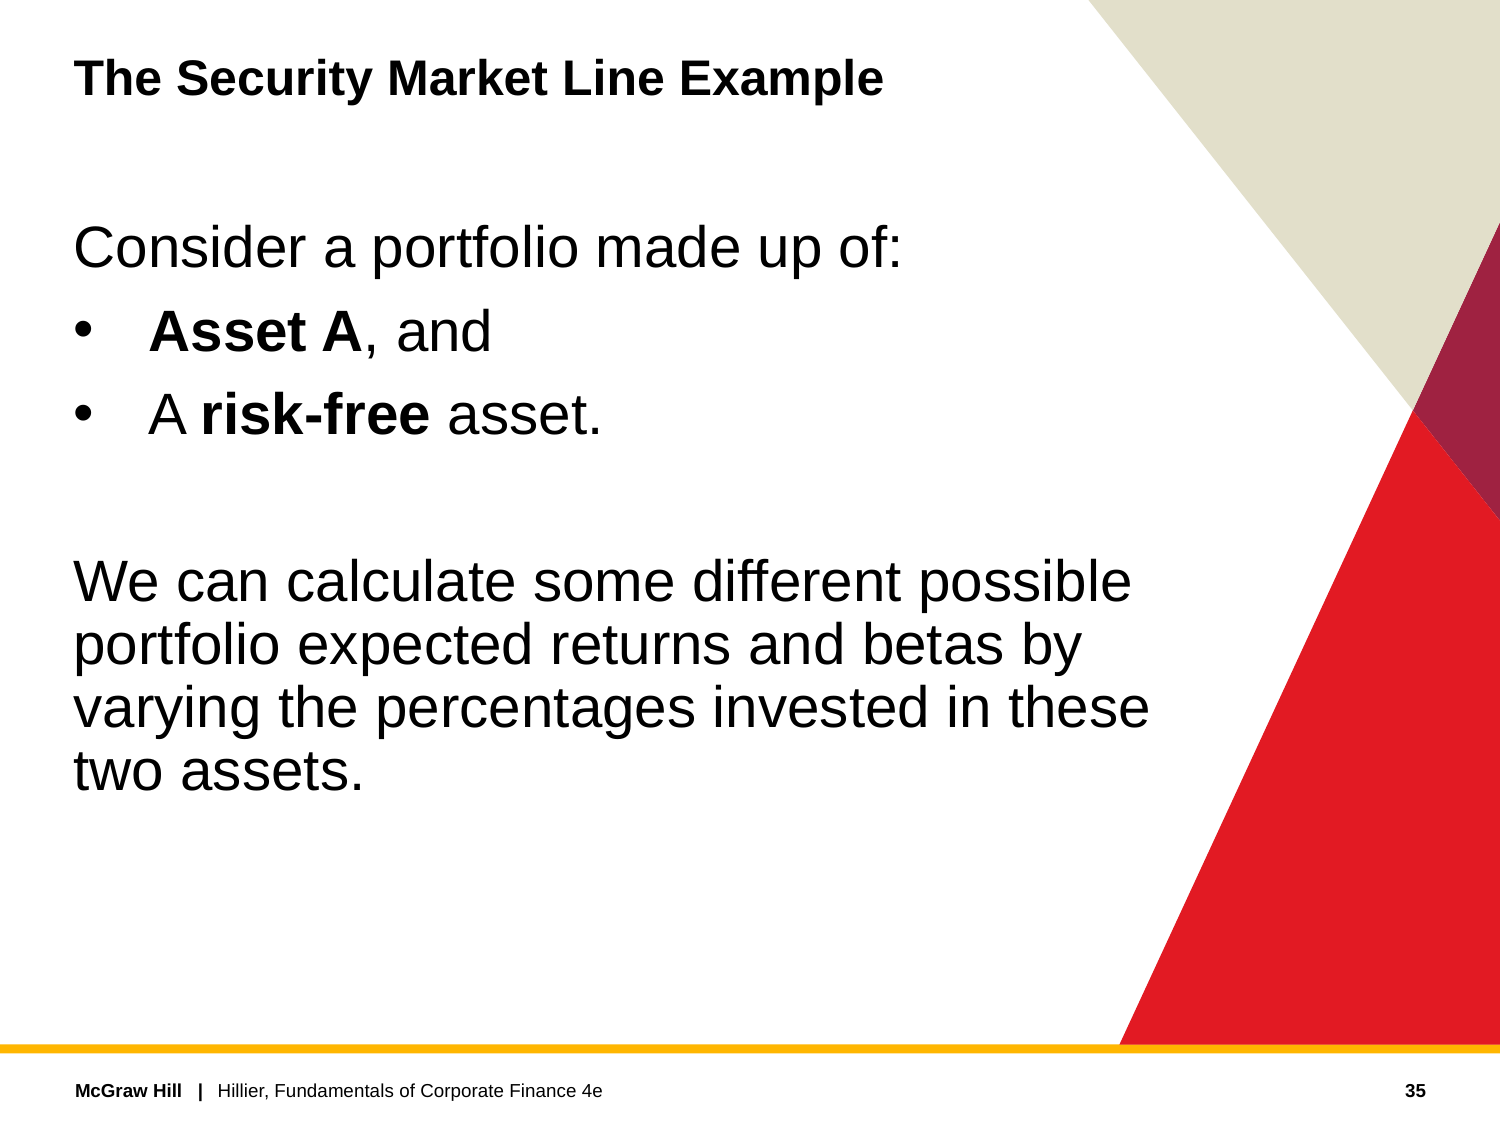

# The Security Market Line Example
Consider a portfolio made up of:
Asset A, and
A risk-free asset.

We can calculate some different possible portfolio expected returns and betas by varying the percentages invested in these two assets.

35
Hillier, Fundamentals of Corporate Finance 4e